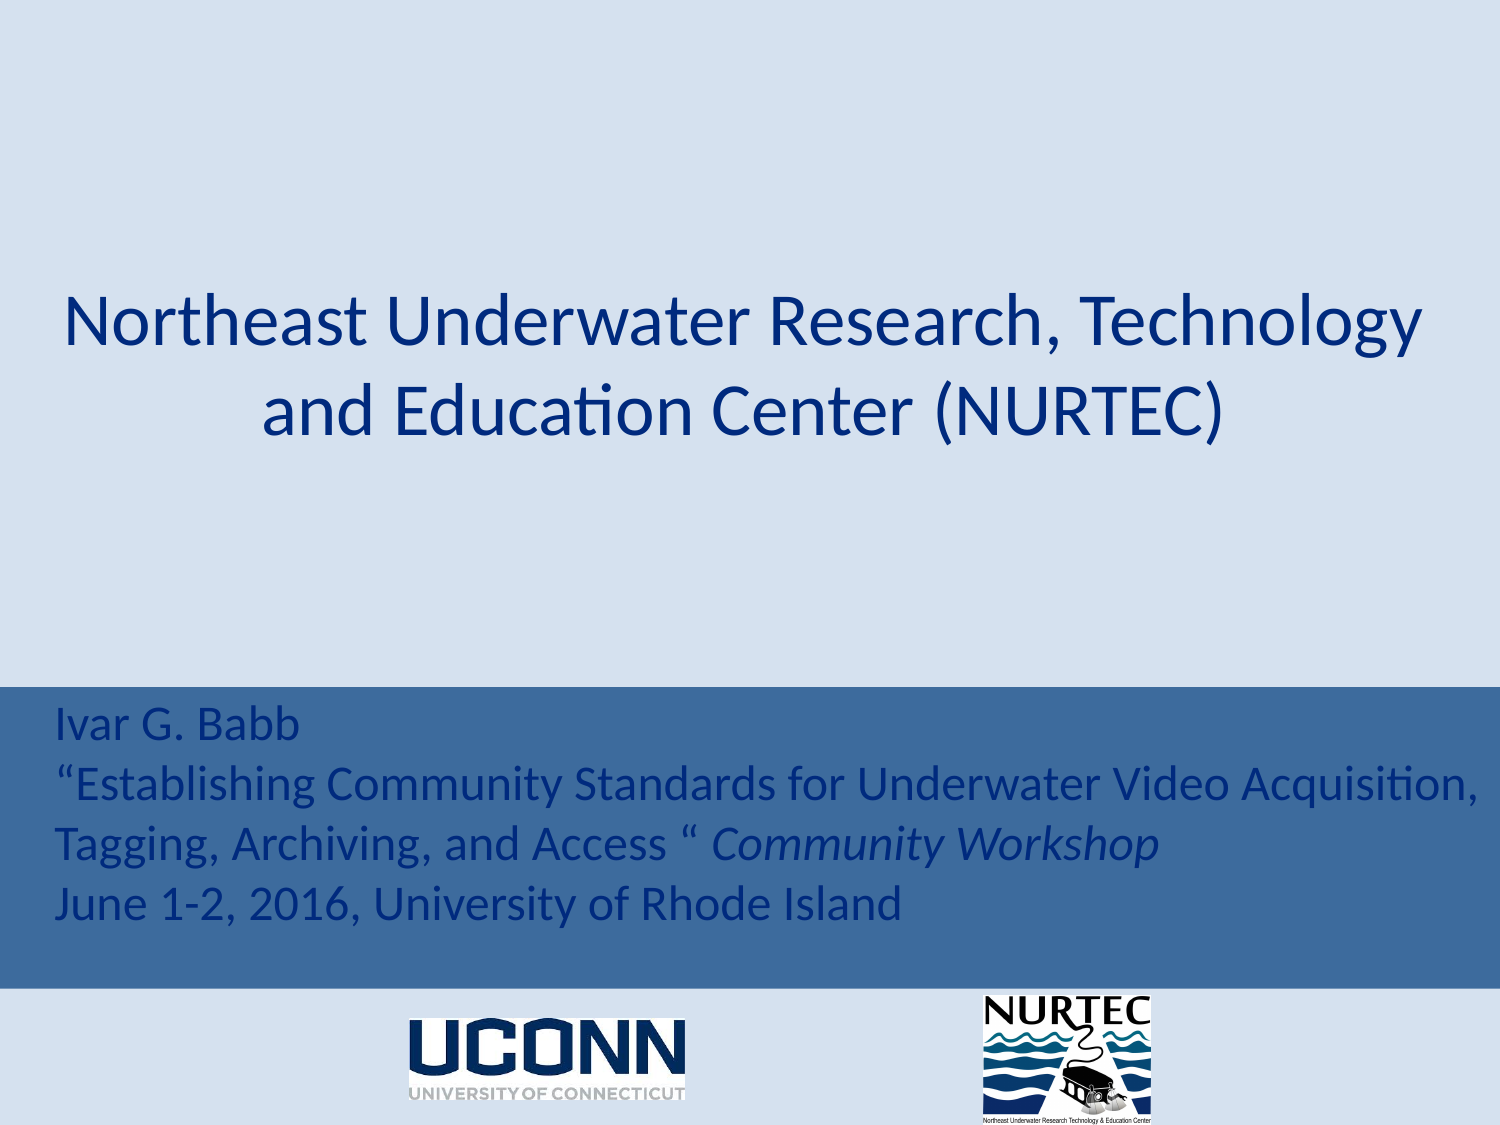

# Northeast Underwater Research, Technology and Education Center (NURTEC)
Ivar G. Babb
“Establishing Community Standards for Underwater Video Acquisition, Tagging, Archiving, and Access “ Community Workshop
June 1-2, 2016, University of Rhode Island